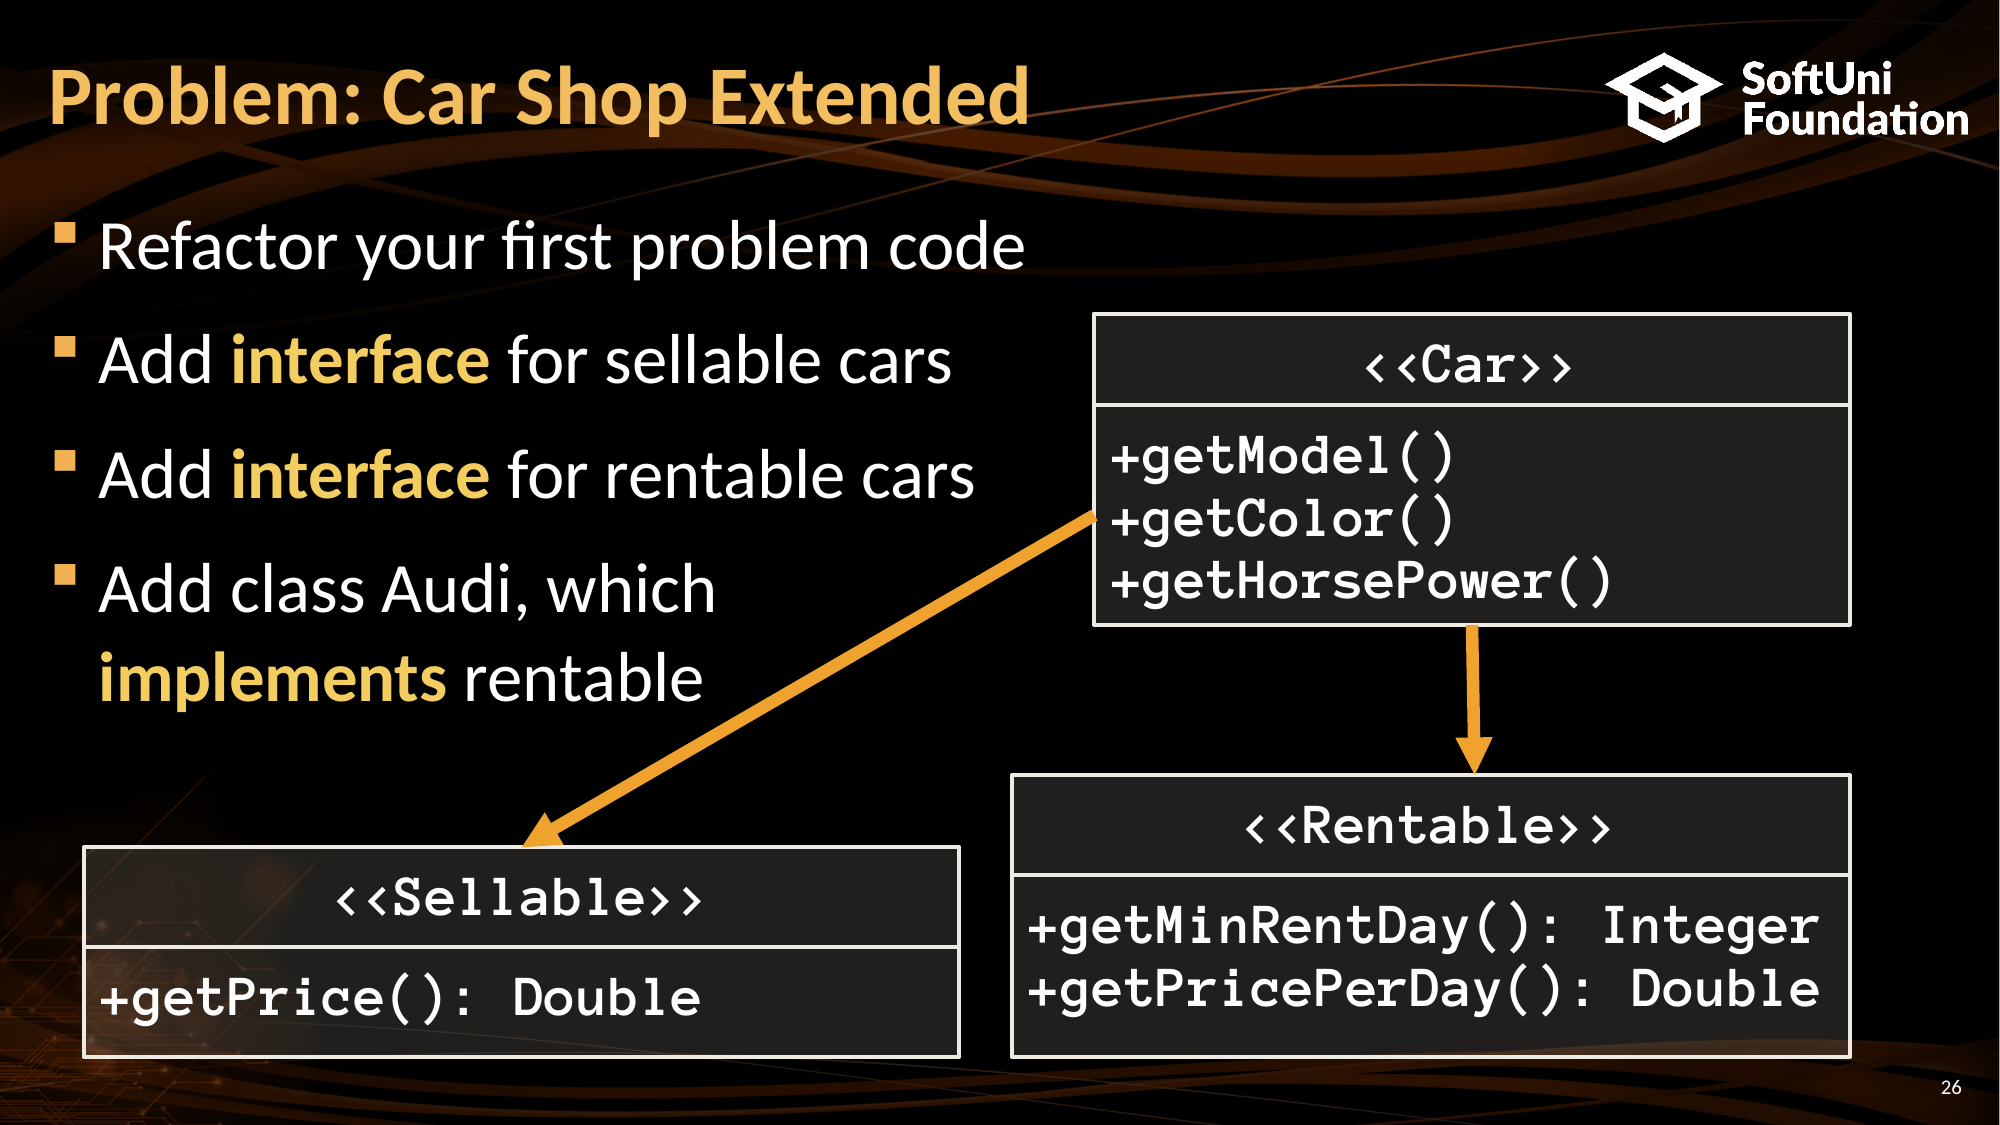

# Problem: Car Shop Extended
Refactor your first problem code
Add interface for sellable cars
Add interface for rentable cars
Add class Audi, which
implements rentable
<<Car>>
+getModel()
+getColor()
+getHorsePower()
<<Rentable>>
+getMinRentDay(): Integer
+getPricePerDay(): Double
<<Sellable>>
+getPrice(): Double
26